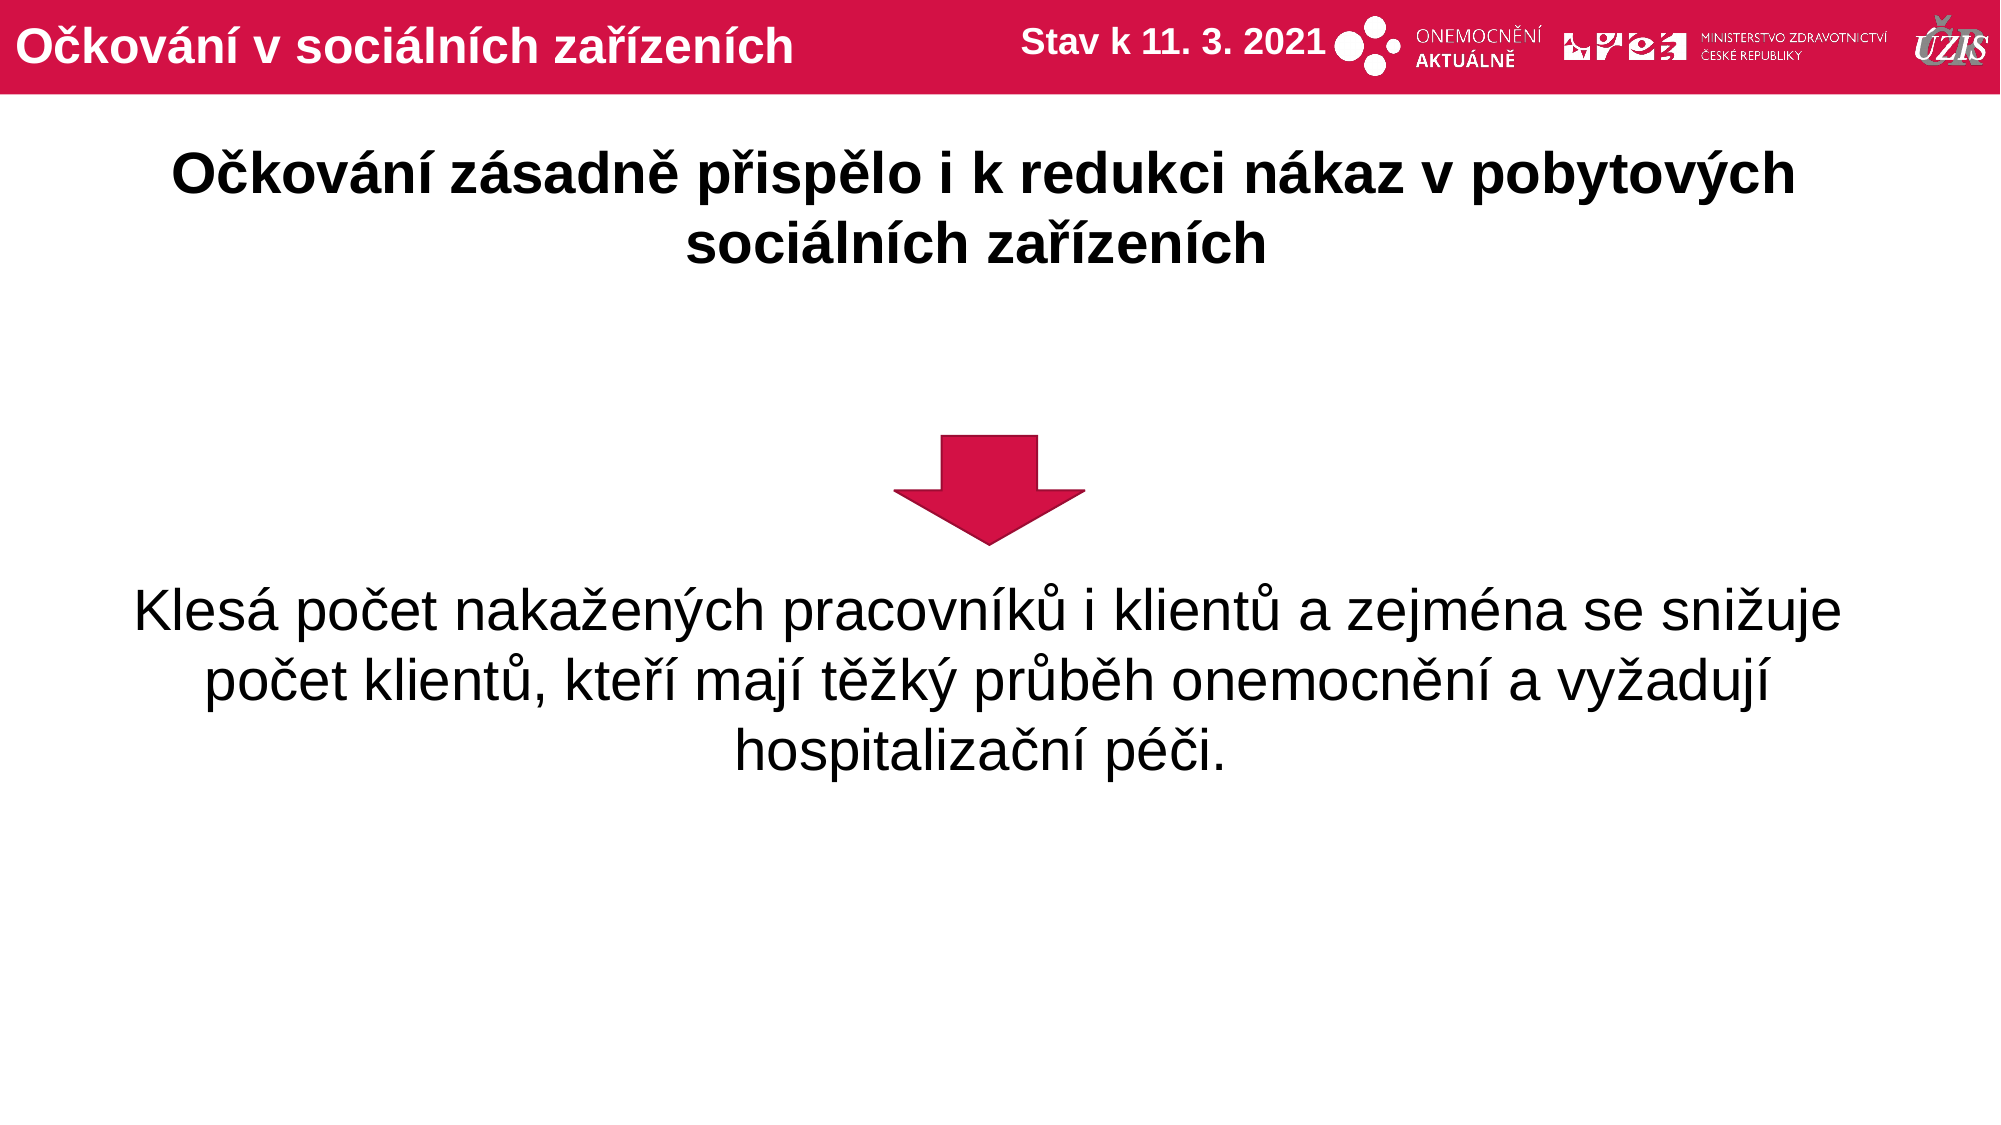

# Očkování v sociálních zařízeních
Stav k 11. 3. 2021
Očkování zásadně přispělo i k redukci nákaz v pobytových sociálních zařízeních

Klesá počet nakažených pracovníků i klientů a zejména se snižuje počet klientů, kteří mají těžký průběh onemocnění a vyžadují hospitalizační péči.